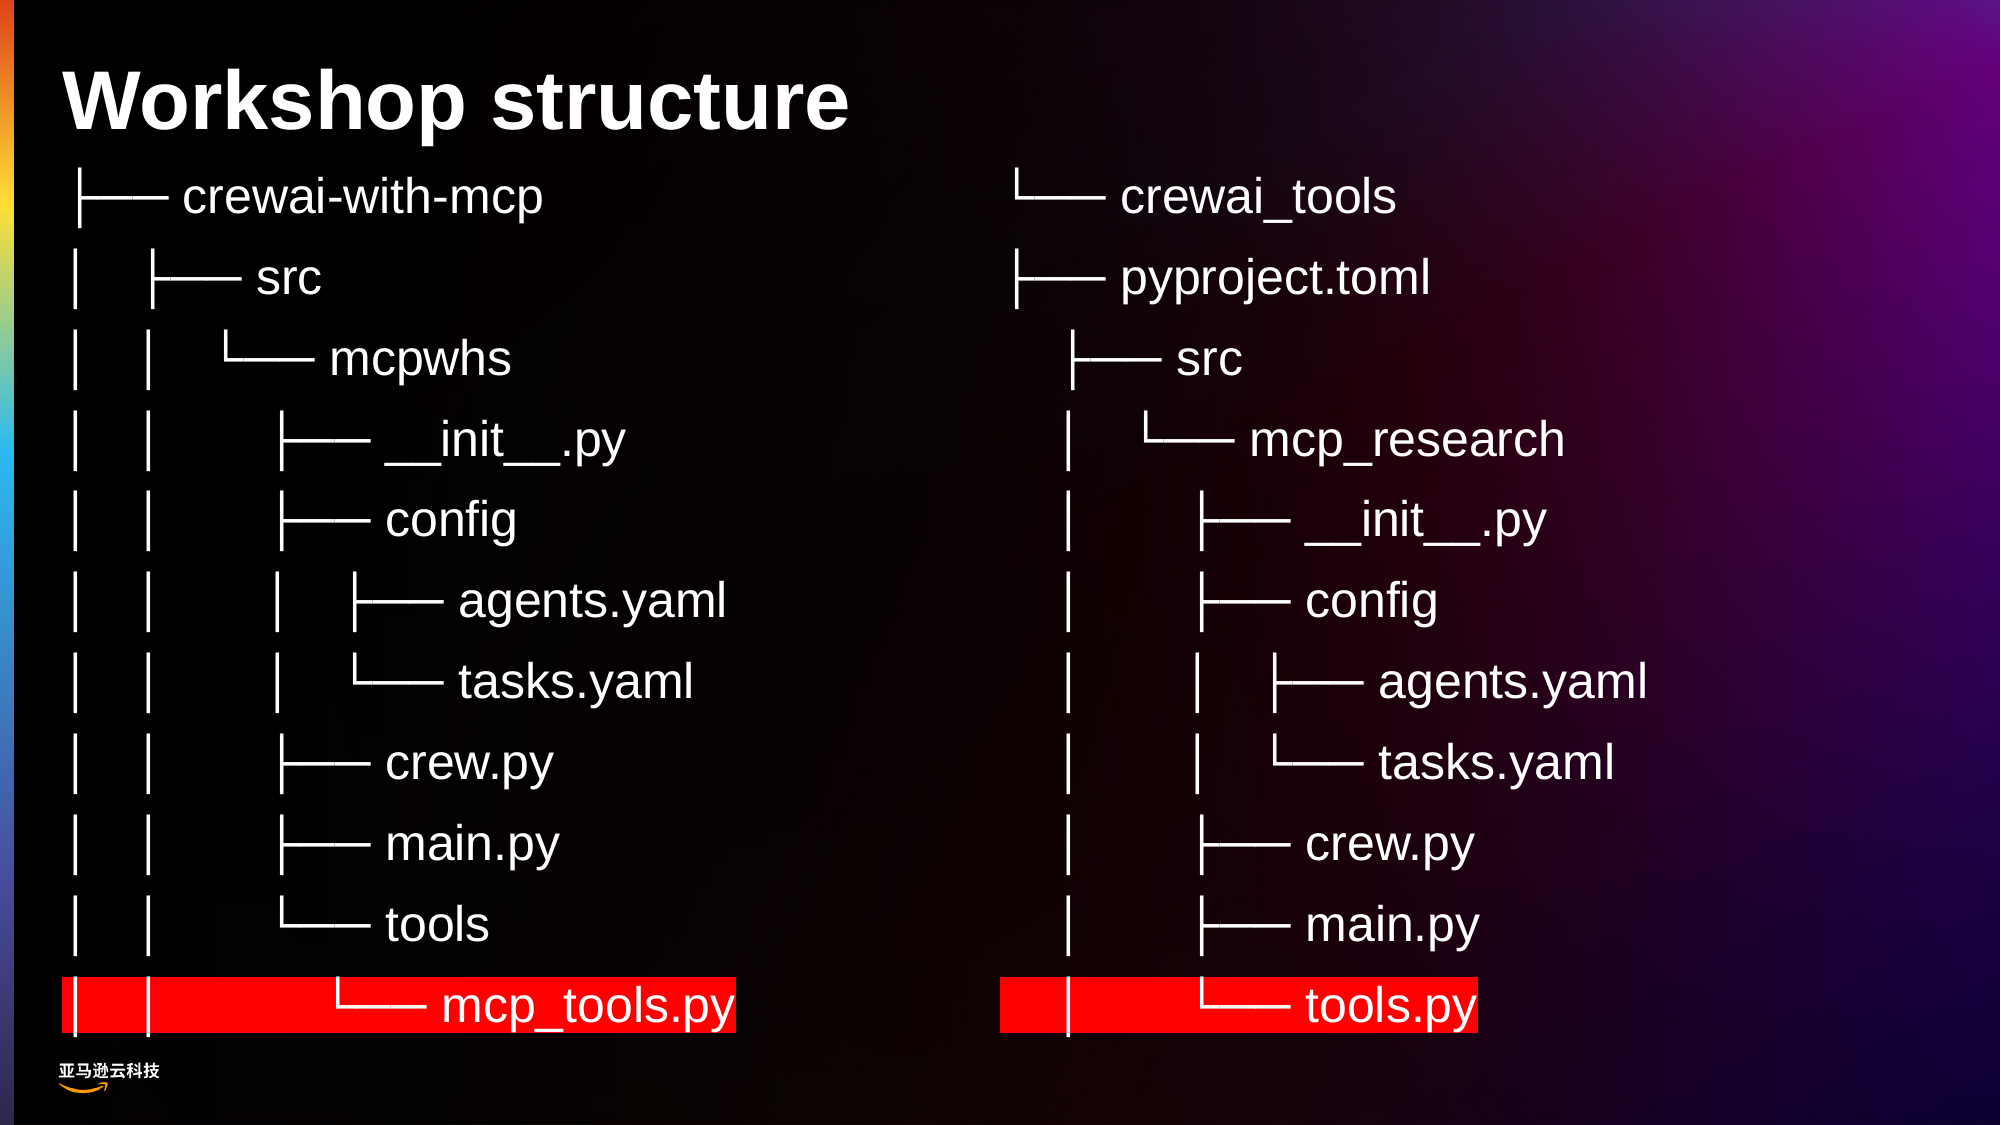

# Workshop structure
├── crewai-with-mcp
│   ├── src
│   │   └── mcpwhs
│   │       ├── __init__.py
│   │       ├── config
│   │       │   ├── agents.yaml
│   │       │   └── tasks.yaml
│   │       ├── crew.py
│   │       ├── main.py
│   │       └── tools
│   │           └── mcp_tools.py
└── crewai_tools
├── pyproject.toml
    ├── src
    │   └── mcp_research
    │       ├── __init__.py
    │       ├── config
    │       │   ├── agents.yaml
    │       │   └── tasks.yaml
    │       ├── crew.py
    │       ├── main.py
    │       └── tools.py